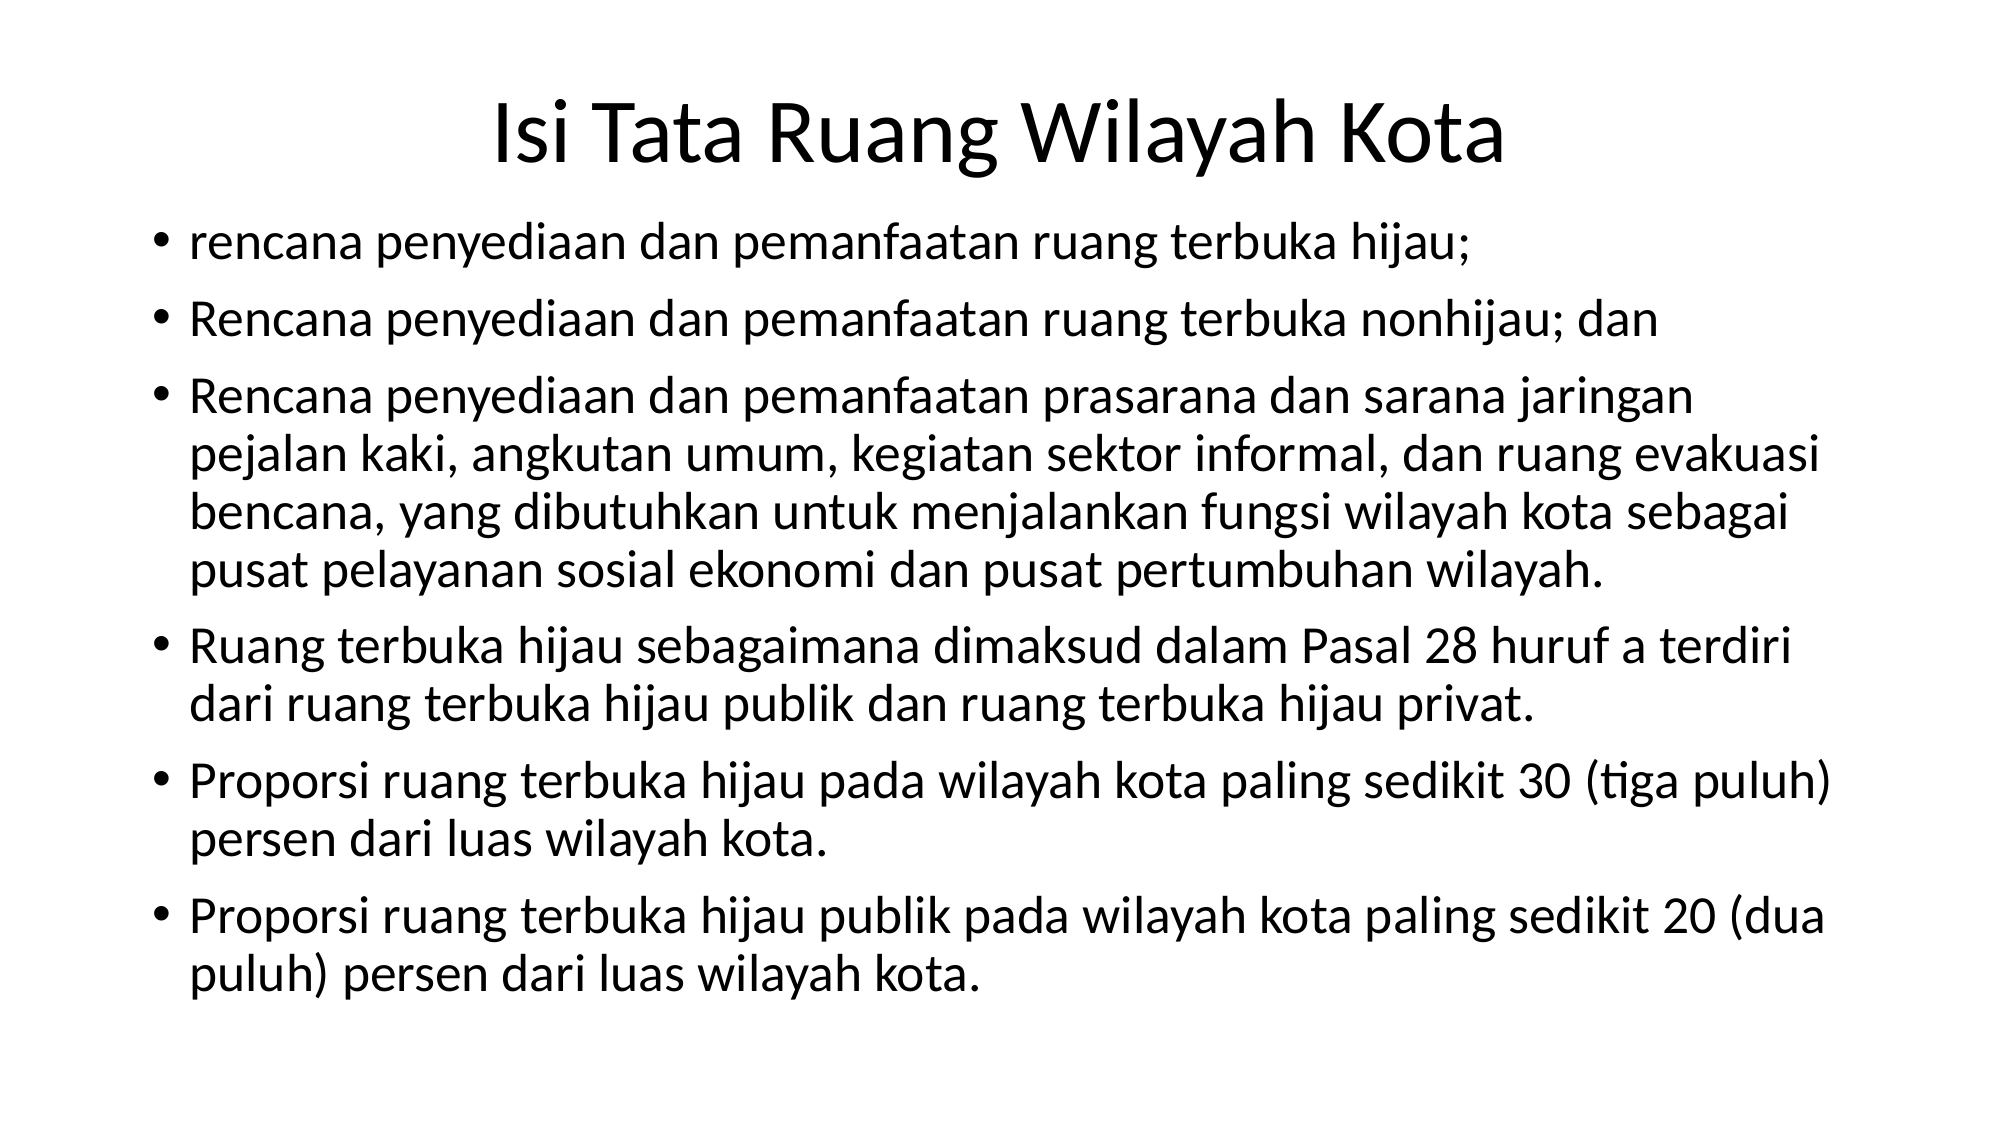

# Isi Tata Ruang Wilayah Kota
rencana penyediaan dan pemanfaatan ruang terbuka hijau;
Rencana penyediaan dan pemanfaatan ruang terbuka nonhijau; dan
Rencana penyediaan dan pemanfaatan prasarana dan sarana jaringan pejalan kaki, angkutan umum, kegiatan sektor informal, dan ruang evakuasi bencana, yang dibutuhkan untuk menjalankan fungsi wilayah kota sebagai pusat pelayanan sosial ekonomi dan pusat pertumbuhan wilayah.
Ruang terbuka hijau sebagaimana dimaksud dalam Pasal 28 huruf a terdiri dari ruang terbuka hijau publik dan ruang terbuka hijau privat.
Proporsi ruang terbuka hijau pada wilayah kota paling sedikit 30 (tiga puluh) persen dari luas wilayah kota.
Proporsi ruang terbuka hijau publik pada wilayah kota paling sedikit 20 (dua puluh) persen dari luas wilayah kota.